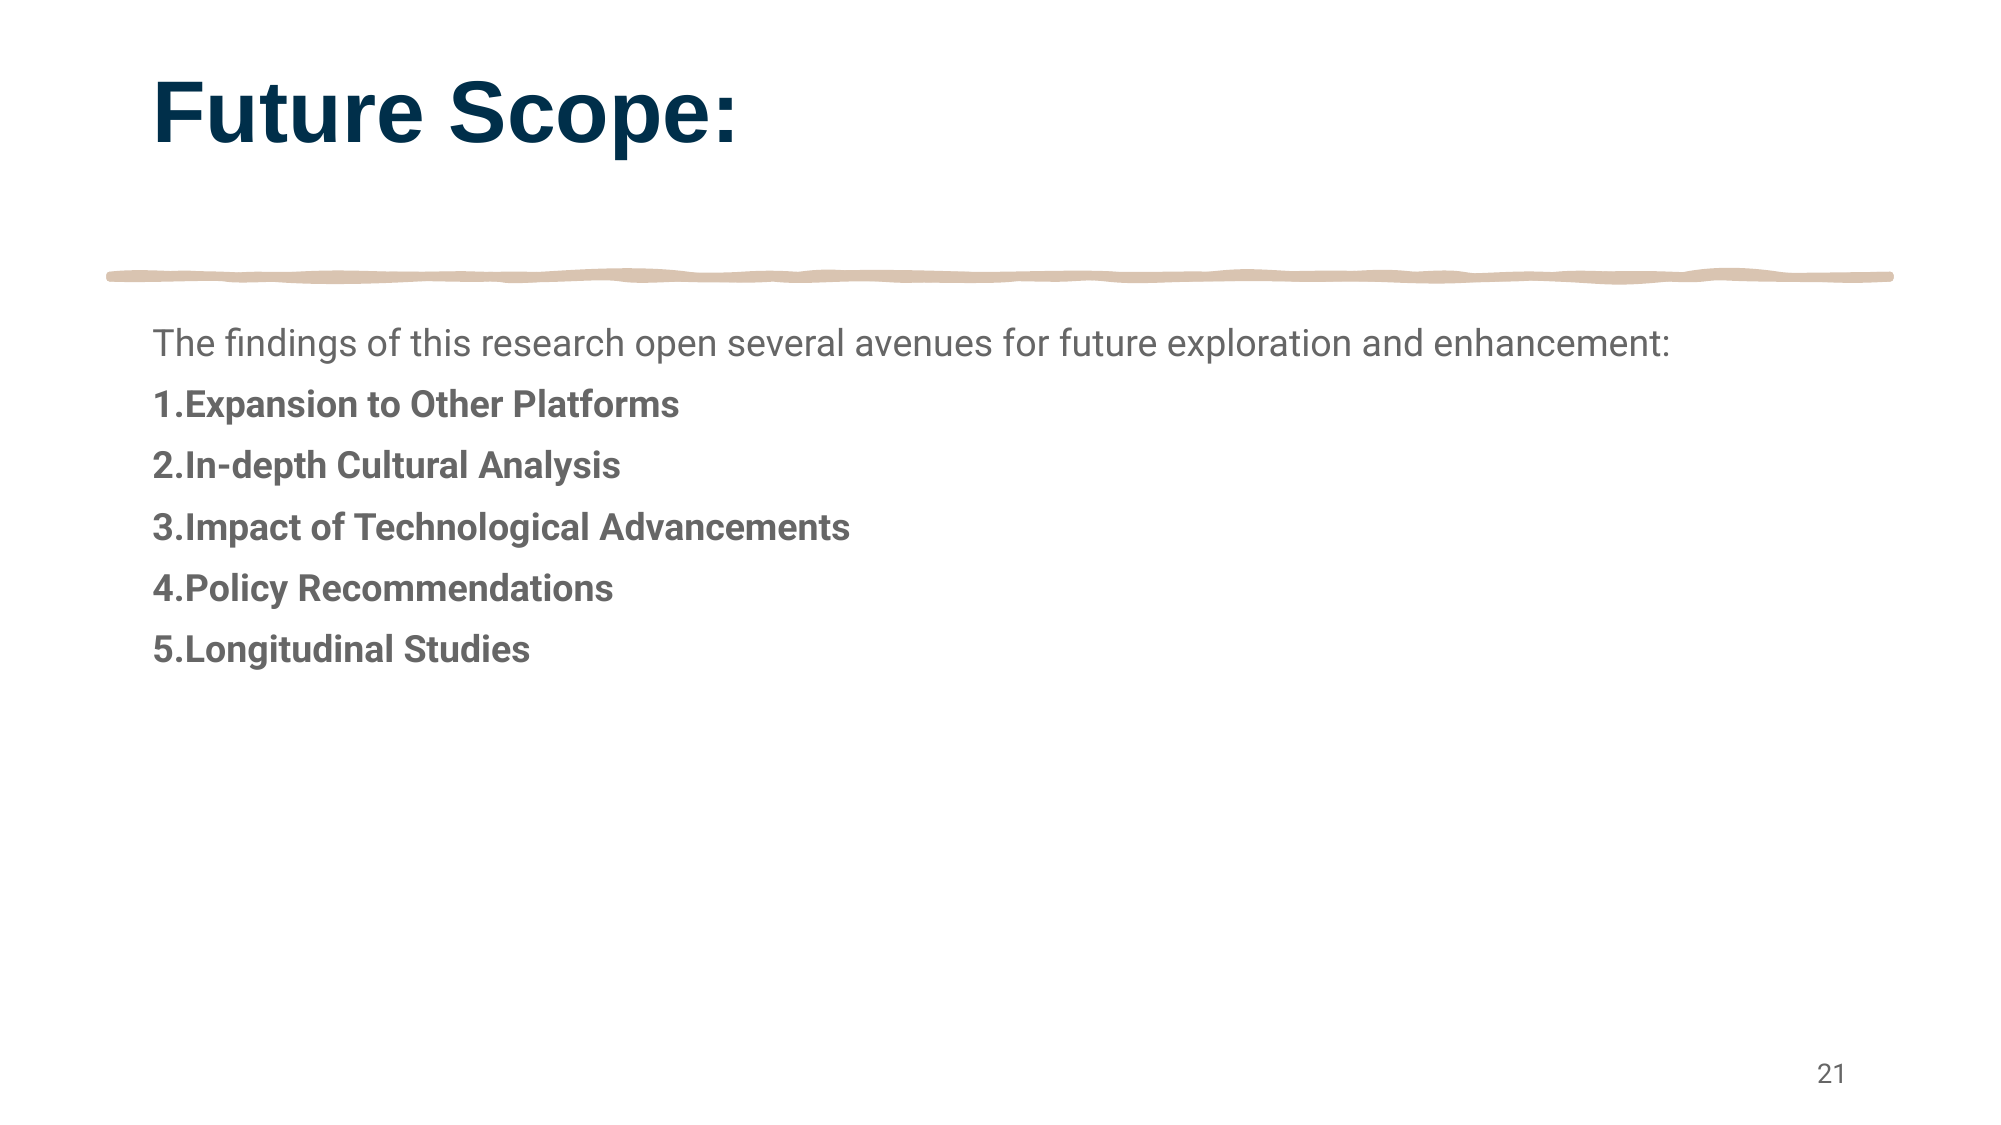

# Future Scope:

The findings of this research open several avenues for future exploration and enhancement:
1.Expansion to Other Platforms
2.In-depth Cultural Analysis
3.Impact of Technological Advancements
4.Policy Recommendations
5.Longitudinal Studies
21